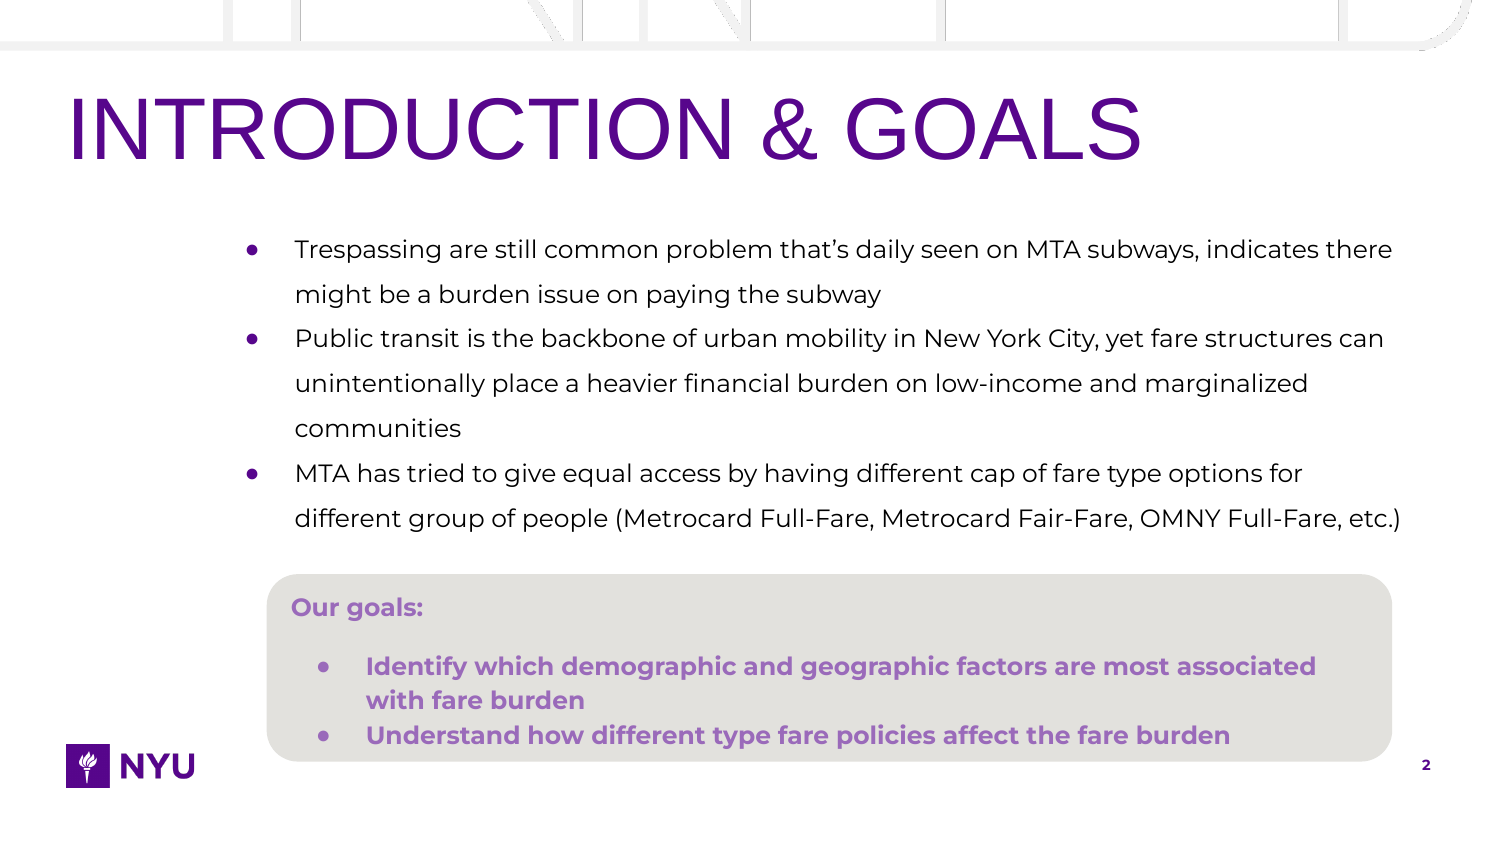

# INTRODUCTION & GOALS
Trespassing are still common problem that’s daily seen on MTA subways, indicates there might be a burden issue on paying the subway
Public transit is the backbone of urban mobility in New York City, yet fare structures can unintentionally place a heavier financial burden on low-income and marginalized communities
MTA has tried to give equal access by having different cap of fare type options for different group of people (Metrocard Full-Fare, Metrocard Fair-Fare, OMNY Full-Fare, etc.)
Our goals:
Identify which demographic and geographic factors are most associated with fare burden
Understand how different type fare policies affect the fare burden